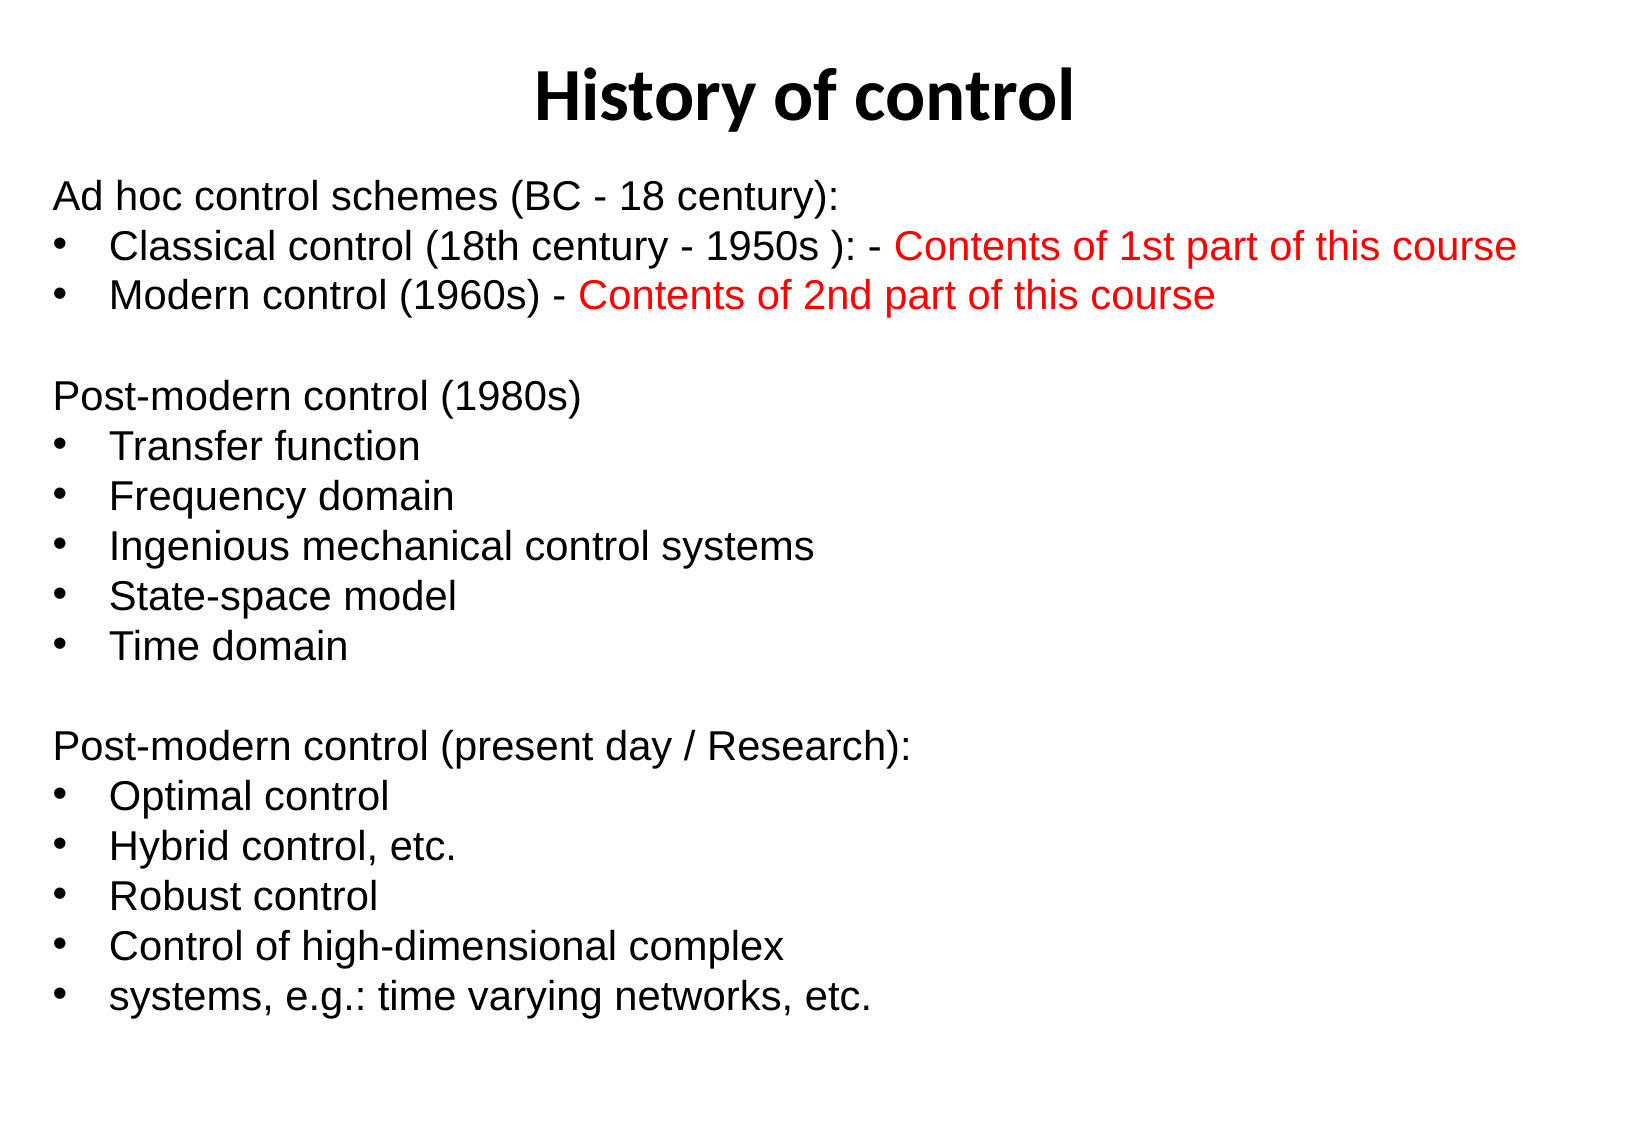

History of control
Ad hoc control schemes (BC - 18 century):
Classical control (18th century - 1950s ): - Contents of 1st part of this course
Modern control (1960s) - Contents of 2nd part of this course

Post-modern control (1980s)
Transfer function
Frequency domain
Ingenious mechanical control systems
State-space model
Time domain

Post-modern control (present day / Research):
Optimal control
Hybrid control, etc.
Robust control
Control of high-dimensional complex
systems, e.g.: time varying networks, etc.